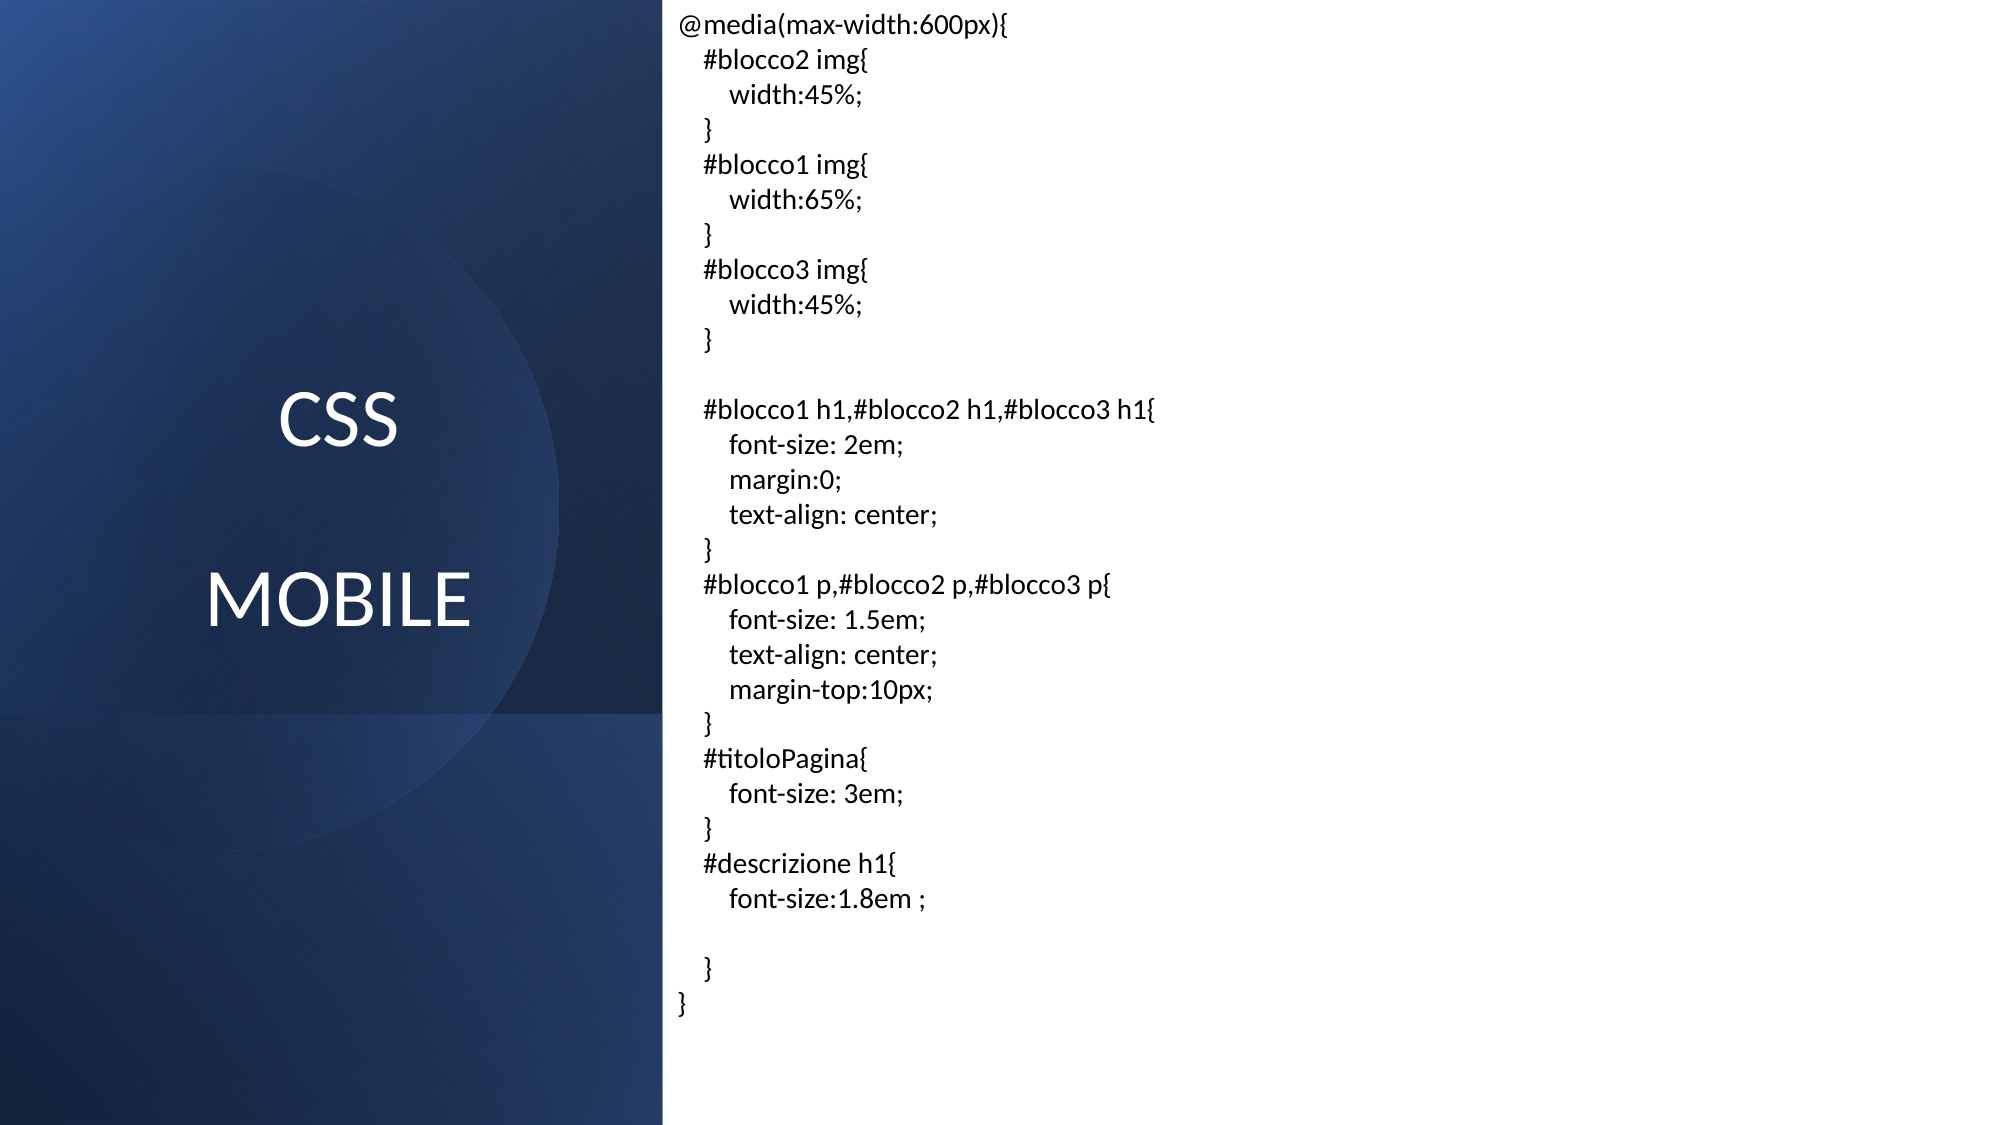

@media(max-width:600px){
    #blocco2 img{
        width:45%;
    }
    #blocco1 img{
        width:65%;
    }
    #blocco3 img{
        width:45%;
    }
    #blocco1 h1,#blocco2 h1,#blocco3 h1{
        font-size: 2em;
        margin:0;
        text-align: center;
    }
    #blocco1 p,#blocco2 p,#blocco3 p{
        font-size: 1.5em;
        text-align: center;
        margin-top:10px;
    }
    #titoloPagina{
        font-size: 3em;
    }
    #descrizione h1{
        font-size:1.8em ;

    }
}

# CSS MOBILE